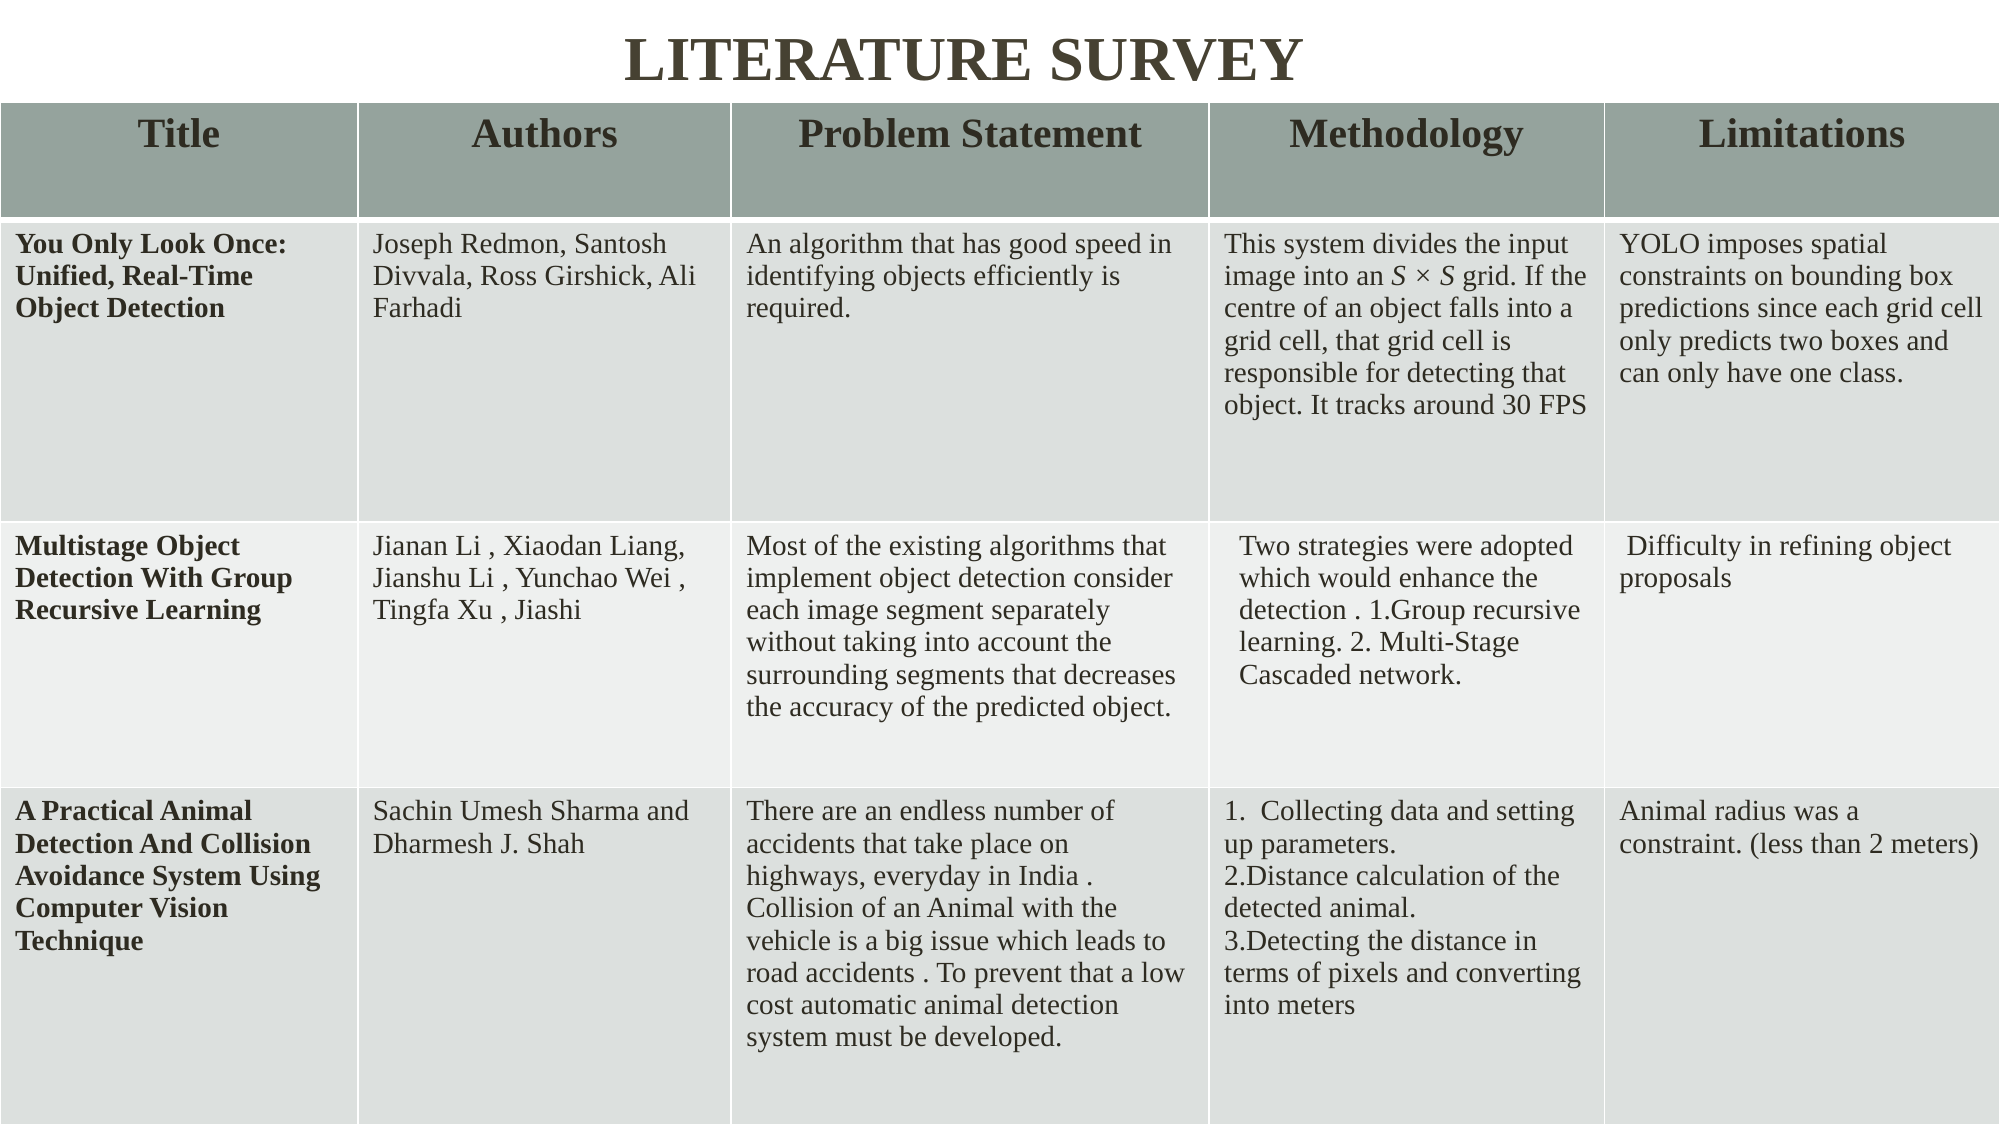

# LITERATURE SURVEY
| Title | Authors | Problem Statement | Methodology | Limitations |
| --- | --- | --- | --- | --- |
| You Only Look Once: Unified, Real-Time Object Detection | Joseph Redmon, Santosh Divvala, Ross Girshick, Ali Farhadi | An algorithm that has good speed in identifying objects efficiently is required. | This system divides the input image into an S × S grid. If the centre of an object falls into a grid cell, that grid cell is responsible for detecting that object. It tracks around 30 FPS | YOLO imposes spatial constraints on bounding box predictions since each grid cell only predicts two boxes and can only have one class. |
| Multistage Object Detection With Group Recursive Learning | Jianan Li , Xiaodan Liang, Jianshu Li , Yunchao Wei , Tingfa Xu , Jiashi | Most of the existing algorithms that implement object detection consider each image segment separately without taking into account the surrounding segments that decreases the accuracy of the predicted object. | Two strategies were adopted which would enhance the detection . 1.Group recursive learning. 2. Multi-Stage Cascaded network. | Difficulty in refining object proposals |
| A Practical Animal Detection And Collision Avoidance System Using Computer Vision Technique | Sachin Umesh Sharma and Dharmesh J. Shah | There are an endless number of accidents that take place on highways, everyday in India . Collision of an Animal with the vehicle is a big issue which leads to road accidents . To prevent that a low cost automatic animal detection system must be developed. | 1. Collecting data and setting up parameters. 2.Distance calculation of the detected animal. 3.Detecting the distance in terms of pixels and converting into meters | Animal radius was a constraint. (less than 2 meters) |